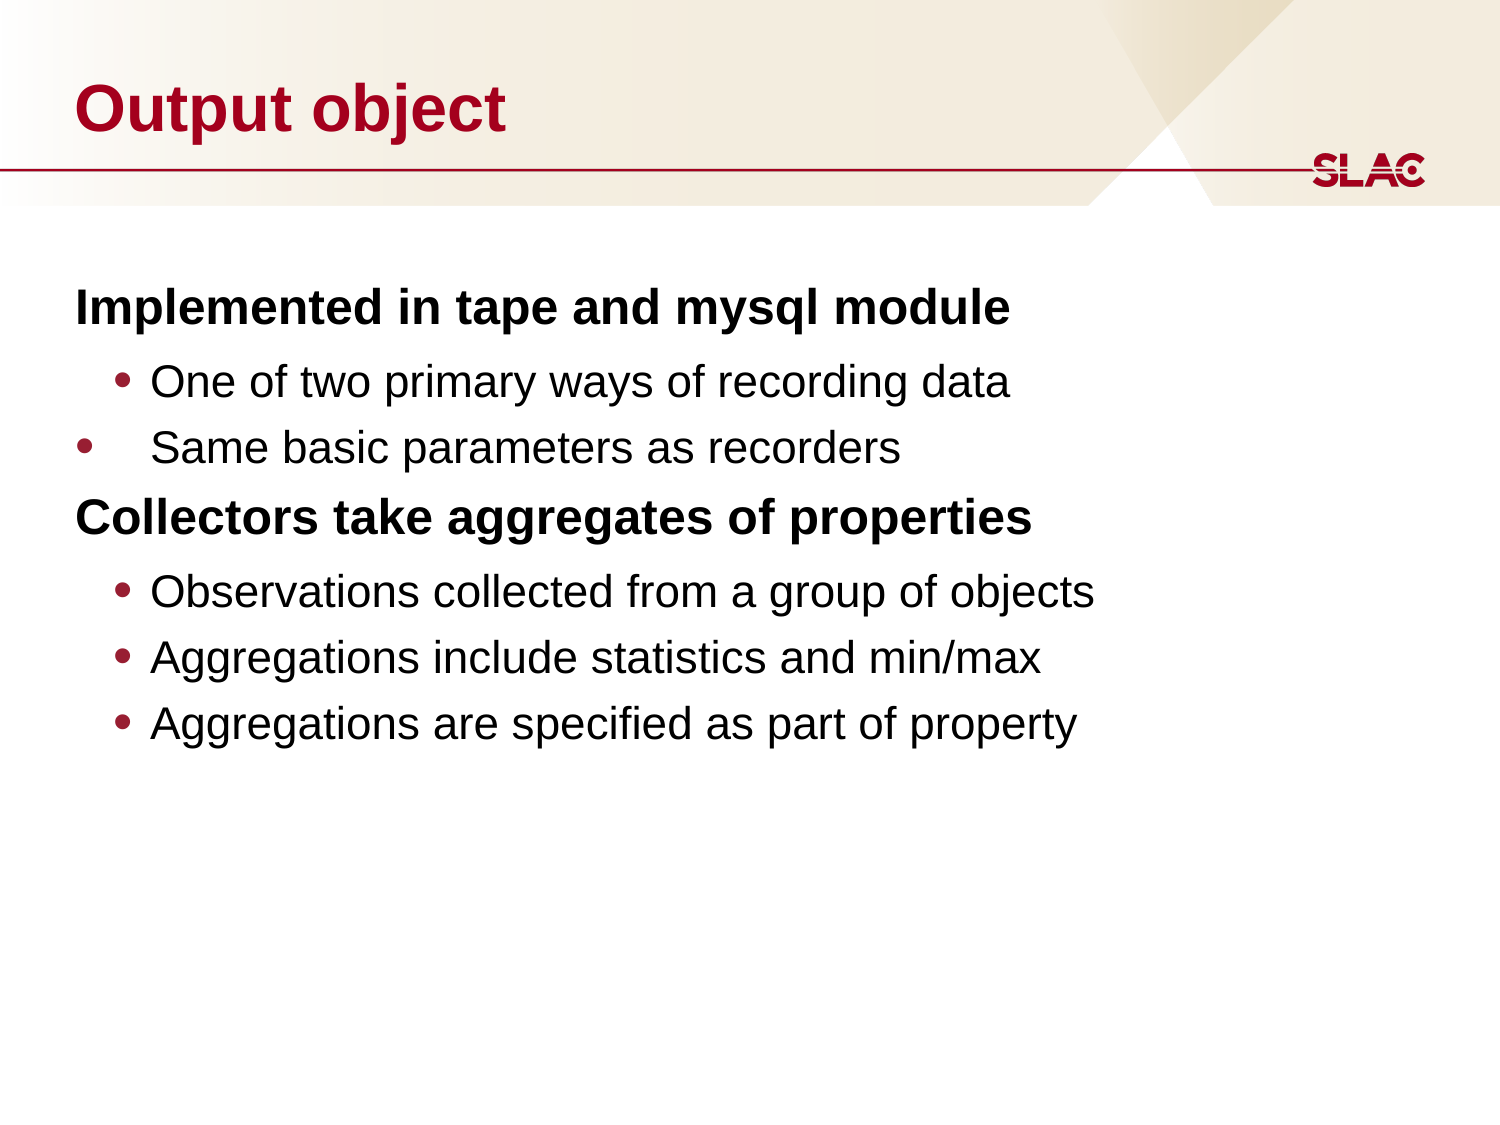

# Output object
Implemented in tape and mysql module
One of two primary ways of recording data
Same basic parameters as recorders
Collectors take aggregates of properties
Observations collected from a group of objects
Aggregations include statistics and min/max
Aggregations are specified as part of property